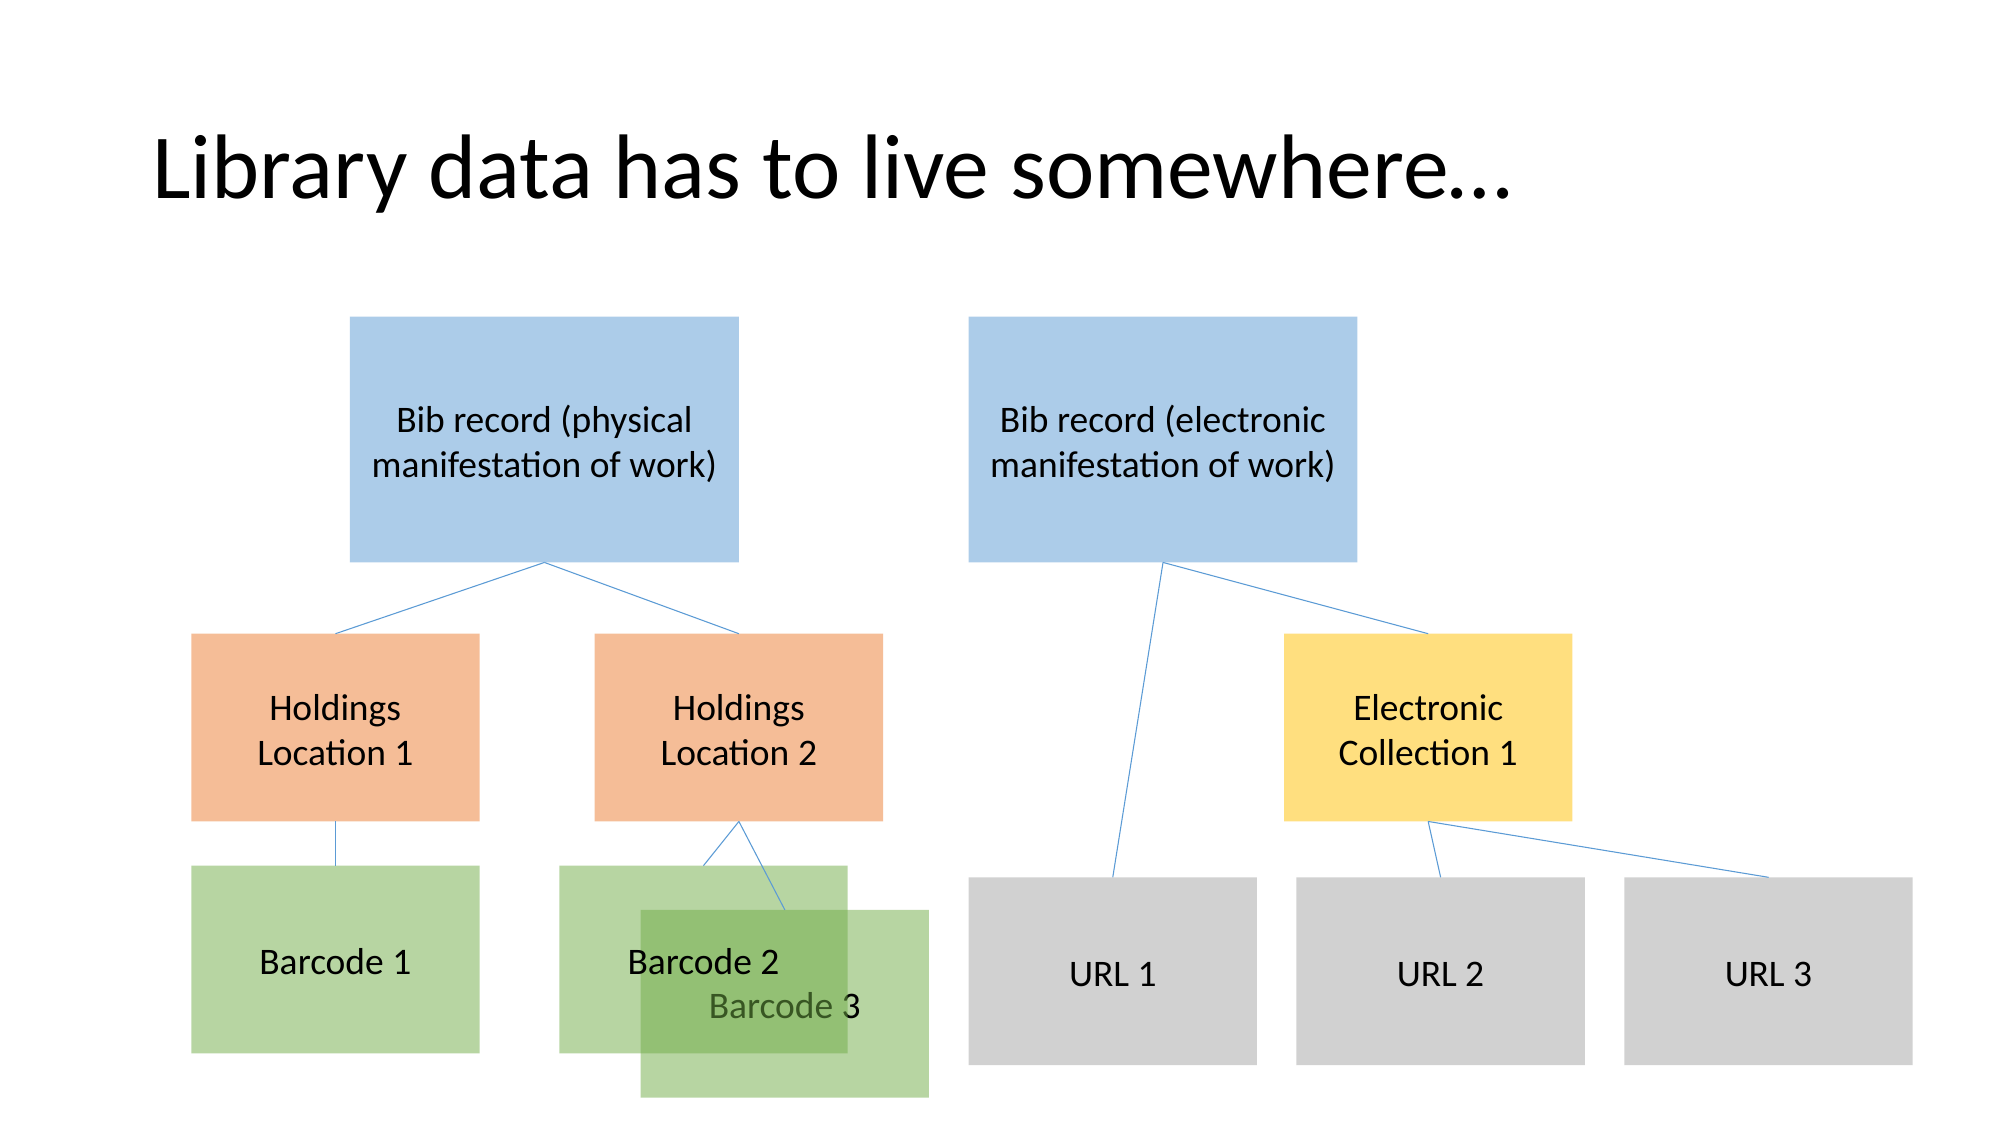

# Library data has to live somewhere…
Bib record (physical manifestation of work)
Bib record (electronic manifestation of work)
Holdings
Location 1
Holdings
Location 2
Electronic Collection 1
Barcode 2
Barcode 1
URL 1
URL 2
URL 3
Barcode 3